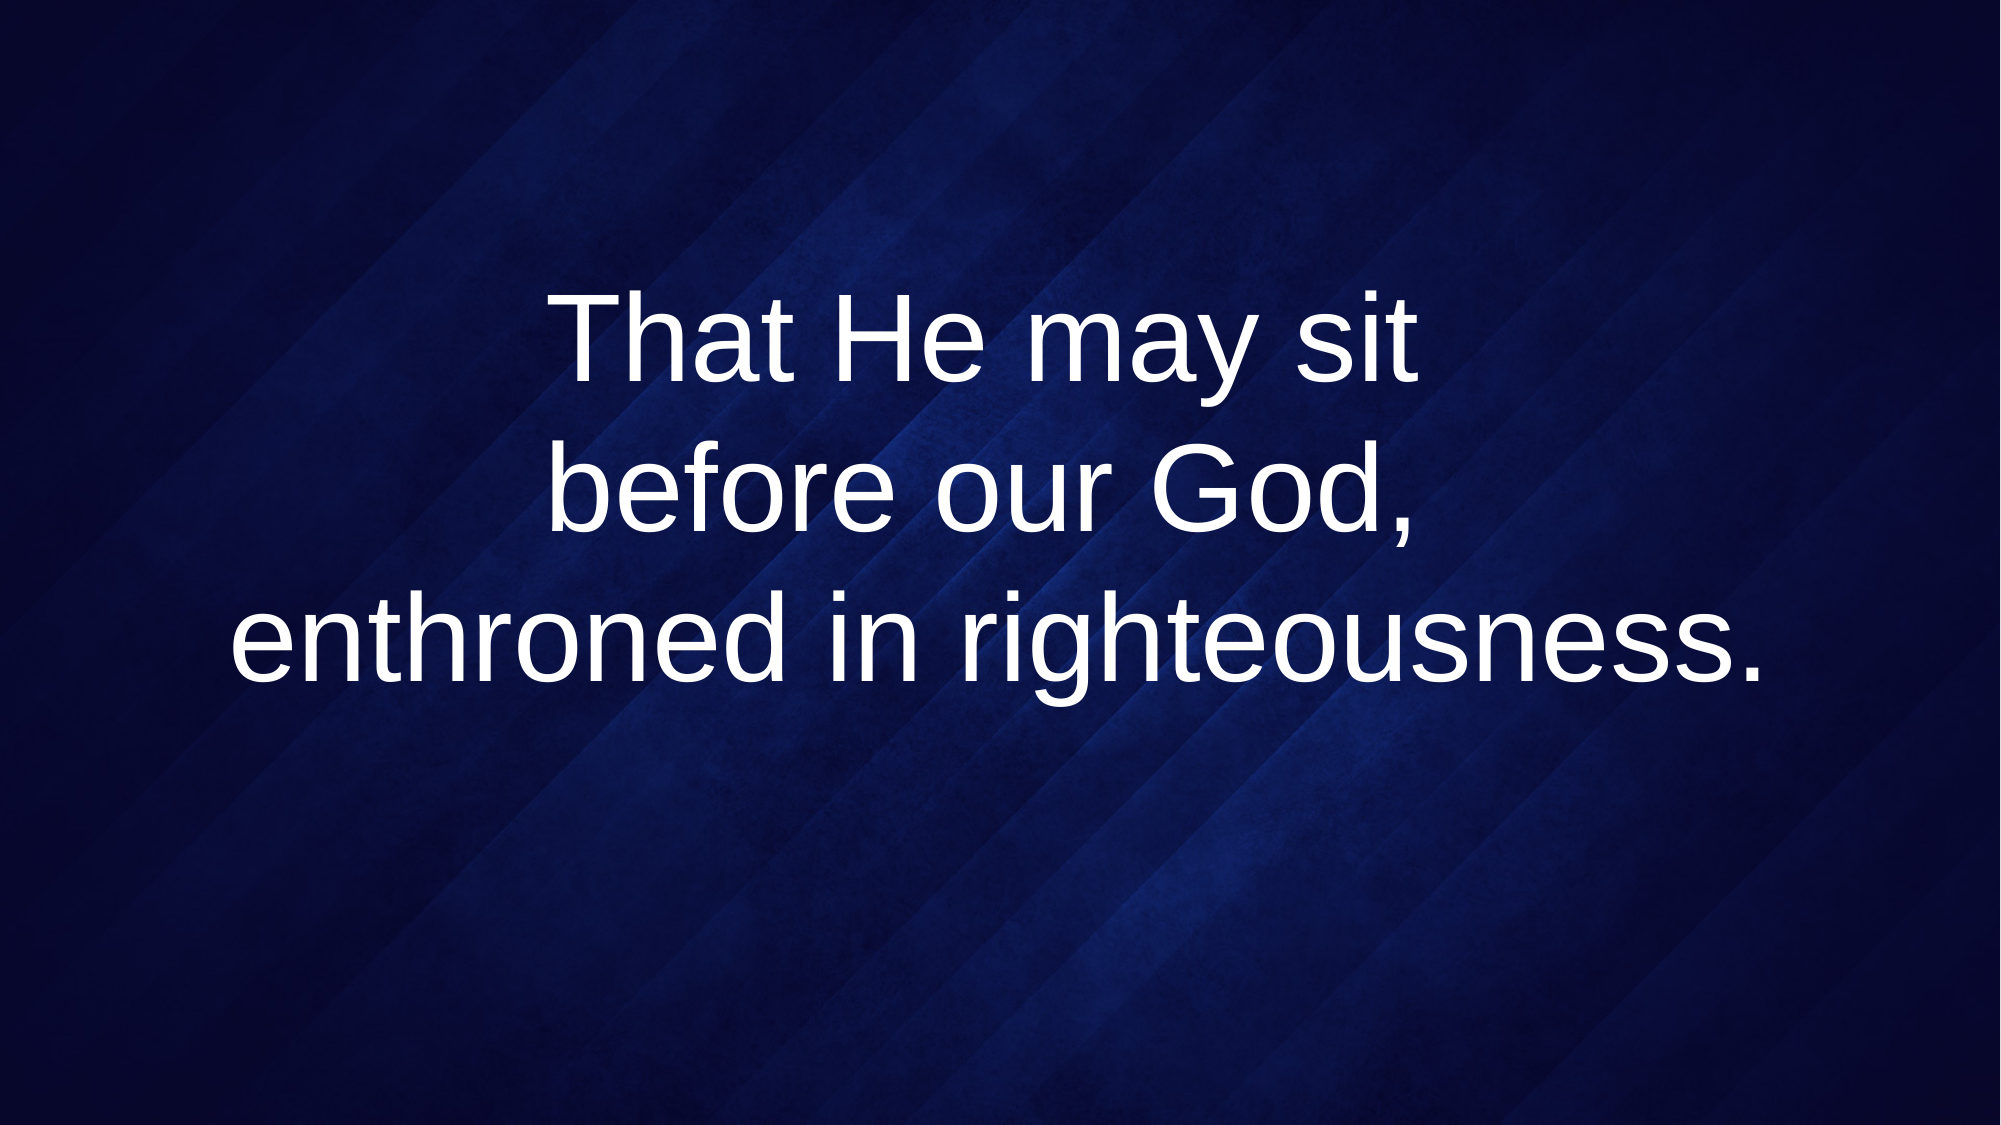

# That He may sit before our God, enthroned in righteousness.